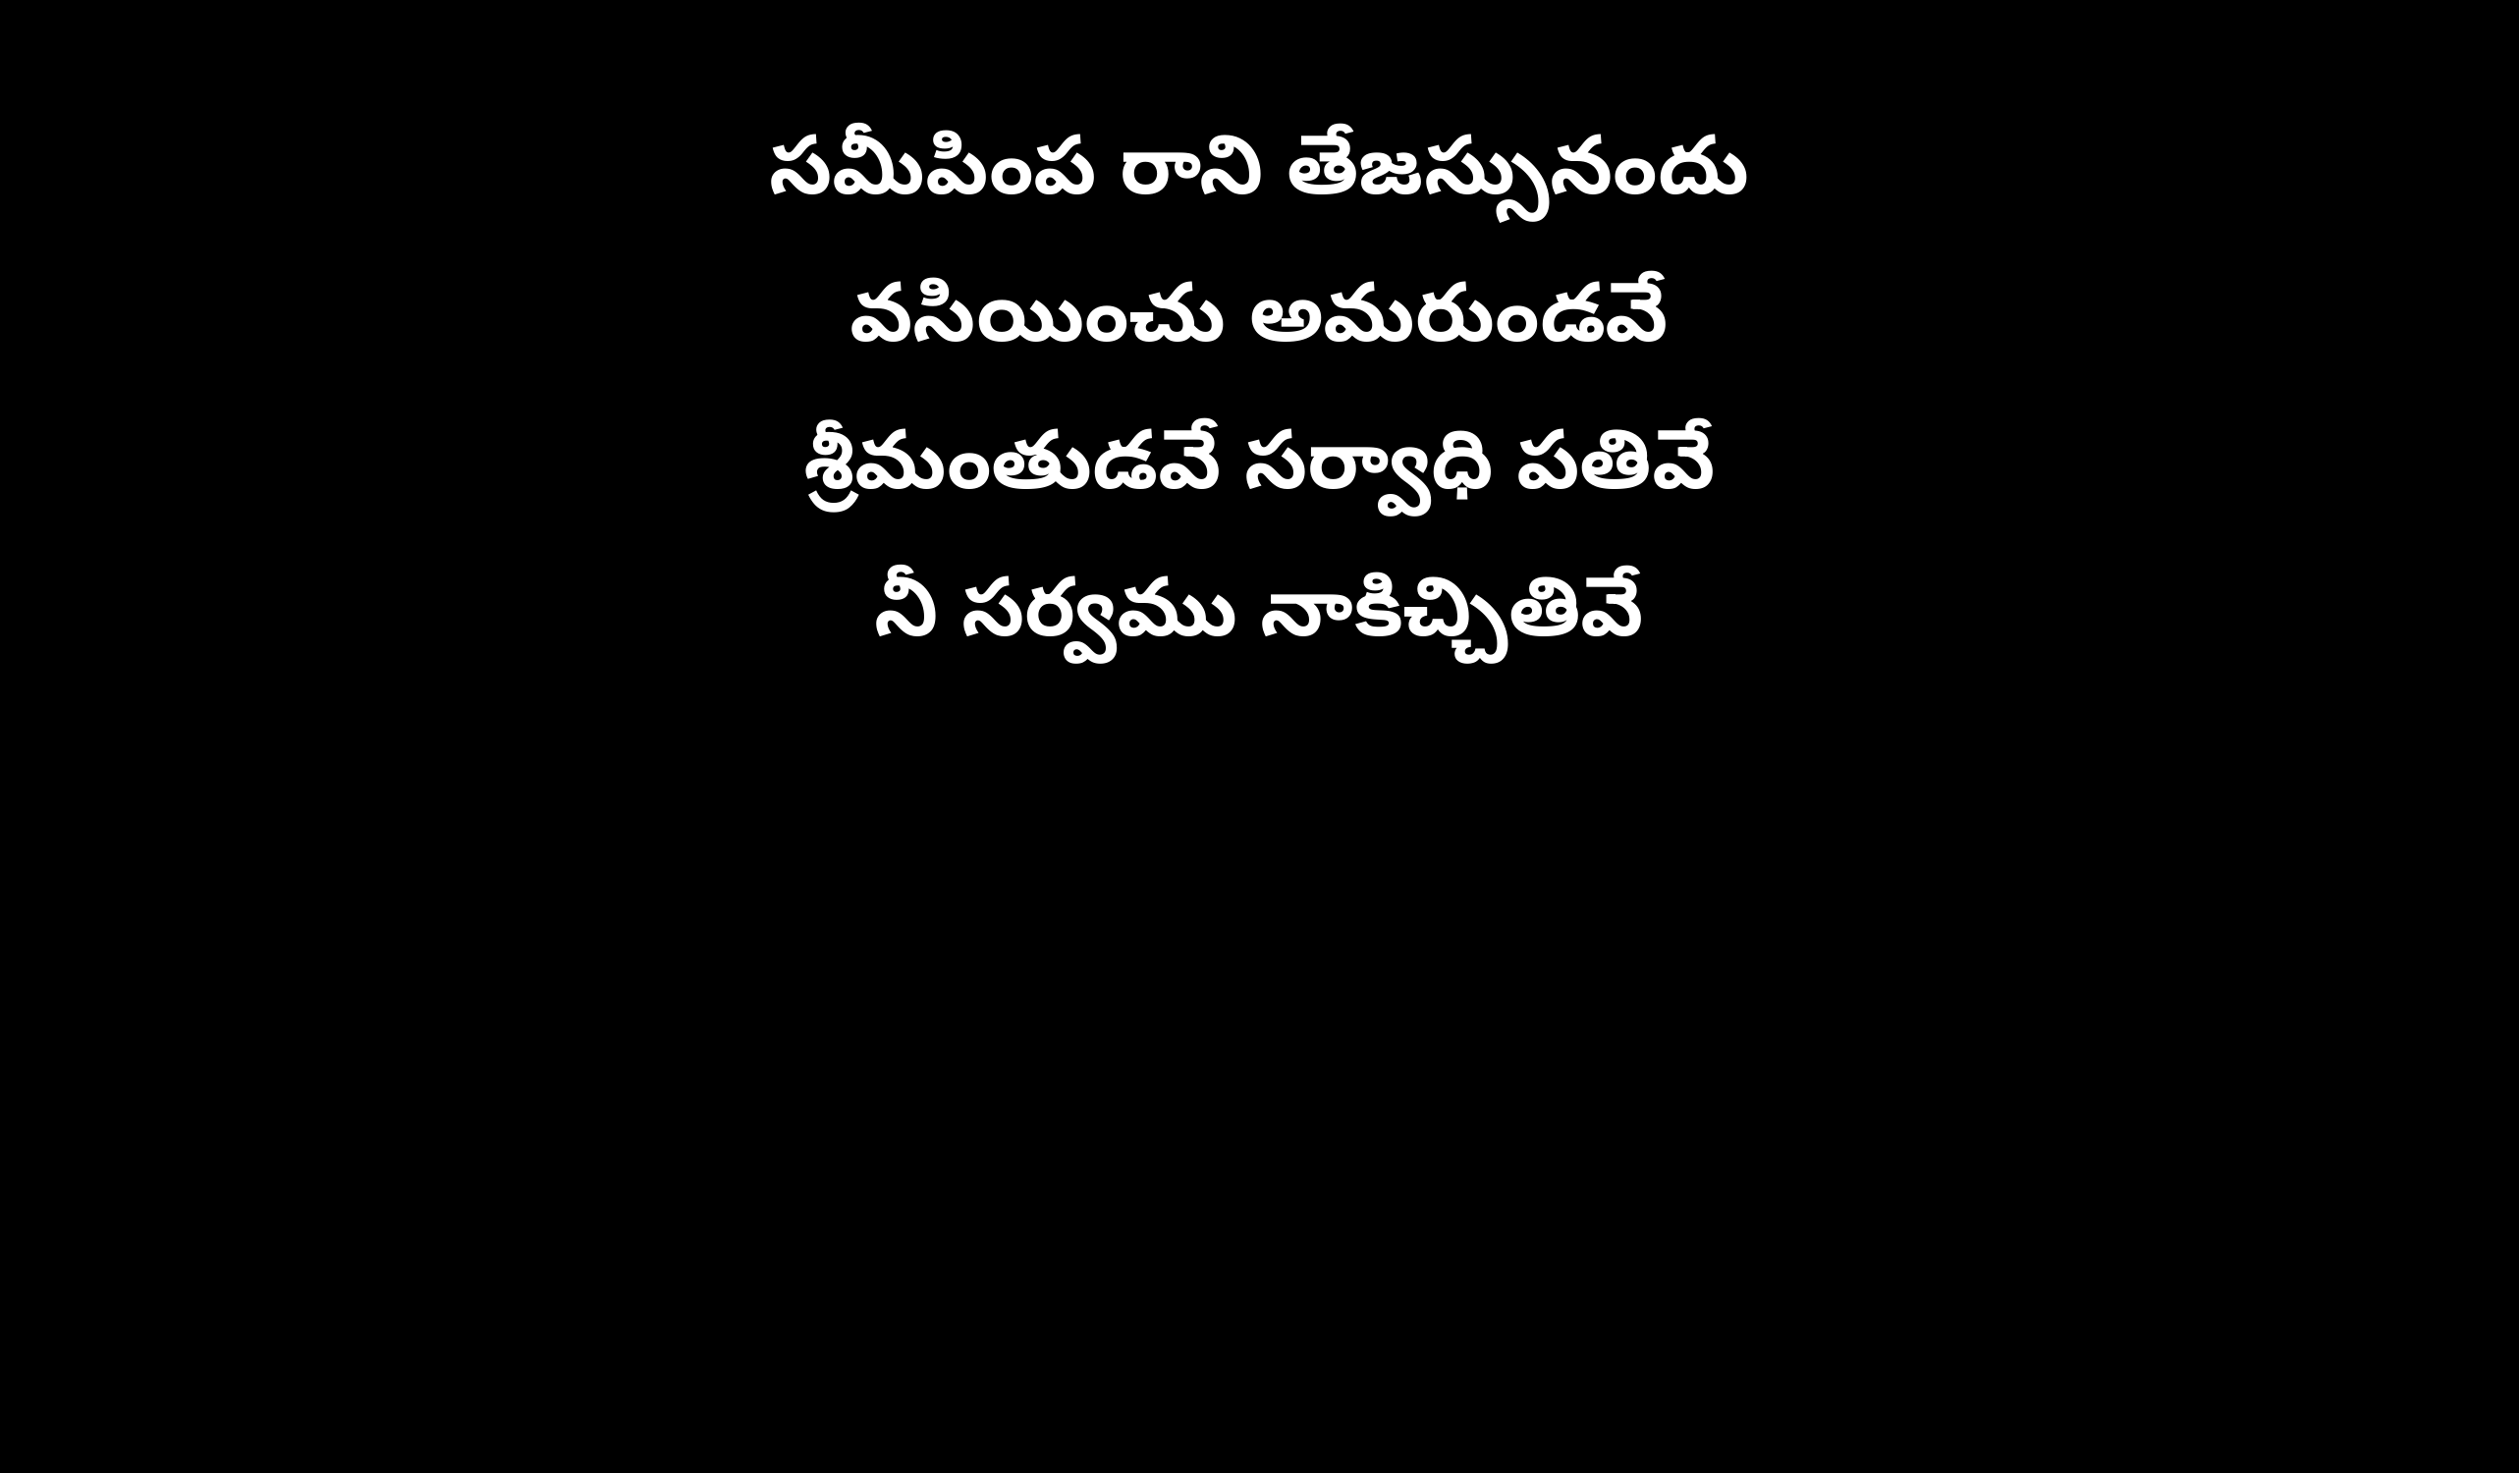

సమీపింప రాని తేజస్సునందు
వసియించు అమరుండవే
శ్రీమంతుడవే సర్వాధి పతివే
నీ సర్వము నాకిచ్చితివే